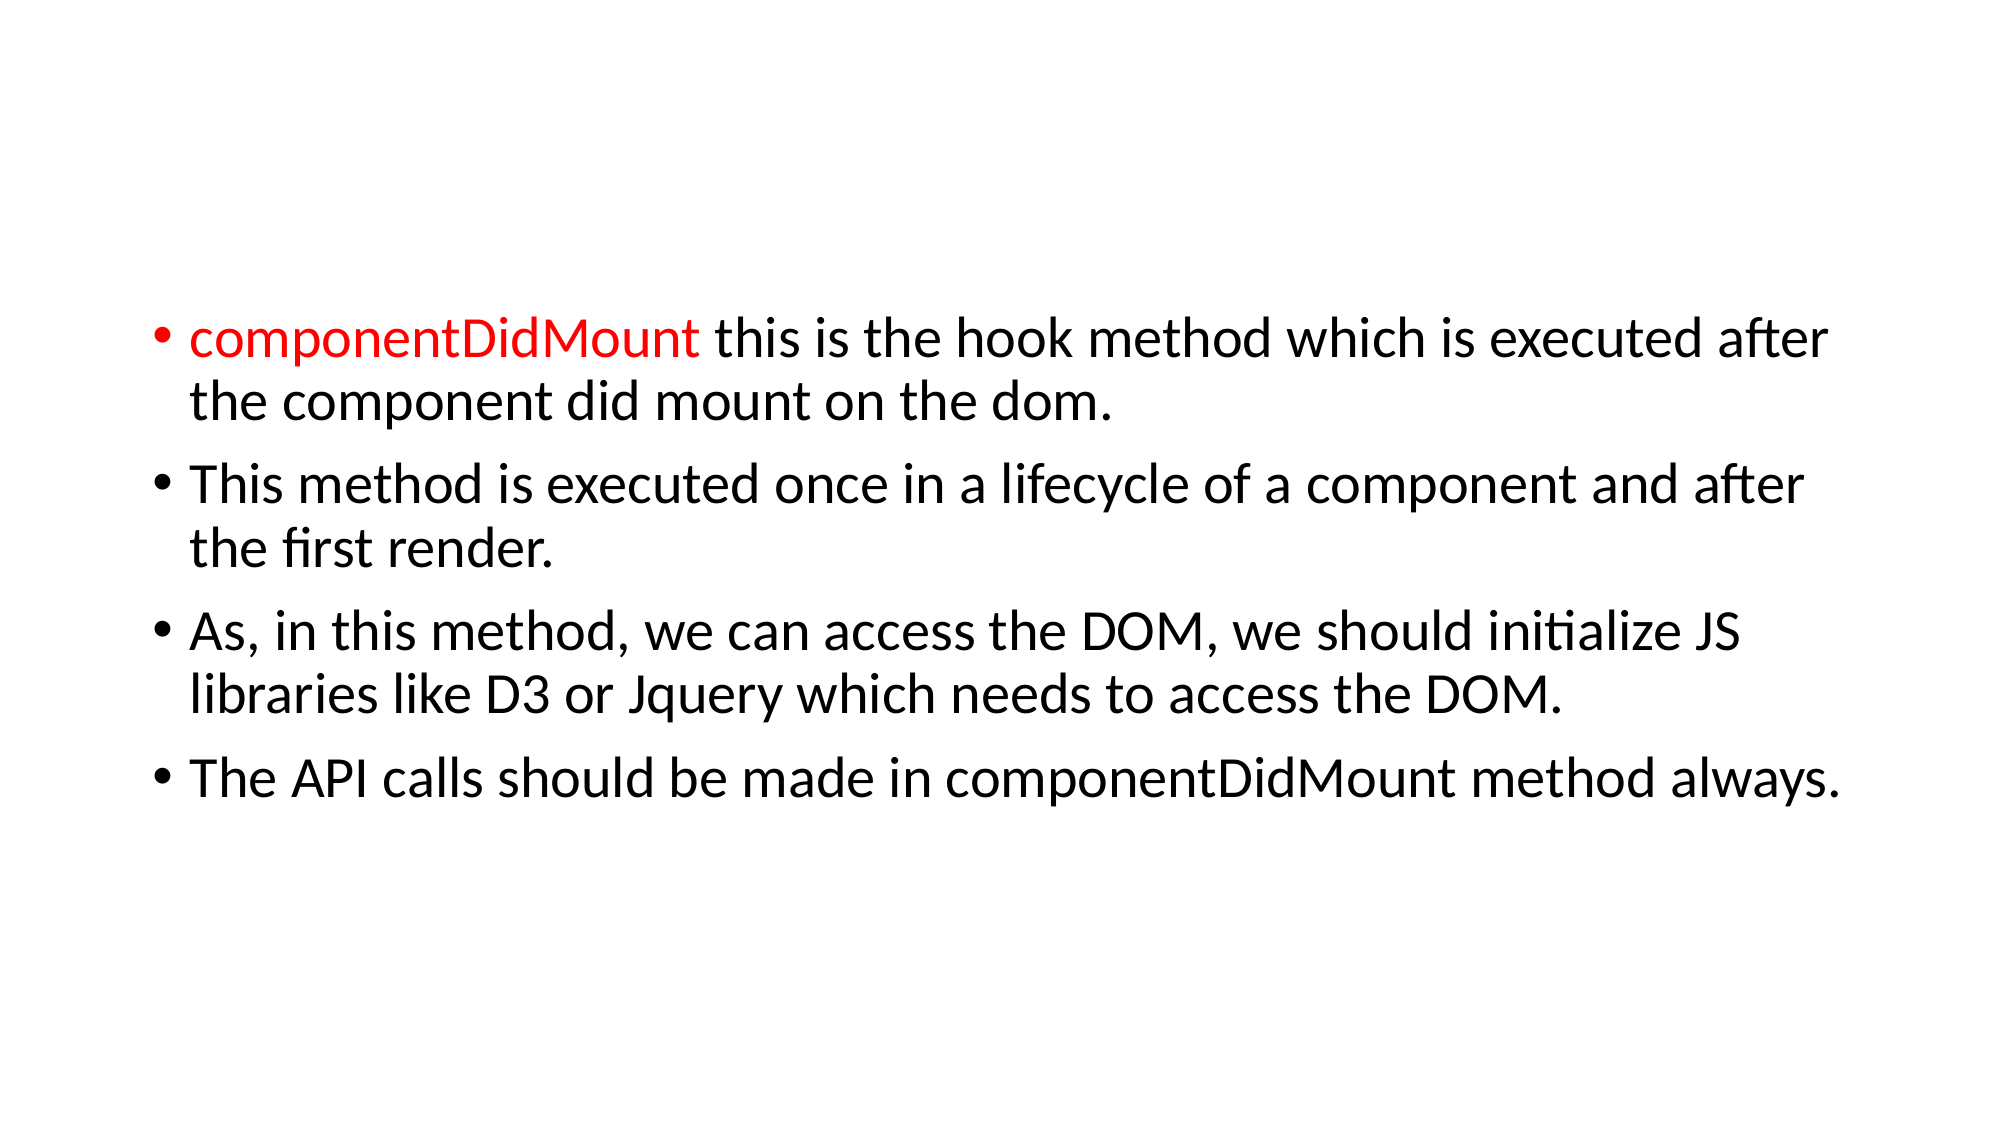

#
componentDidMount this is the hook method which is executed after the component did mount on the dom.
This method is executed once in a lifecycle of a component and after the first render.
As, in this method, we can access the DOM, we should initialize JS libraries like D3 or Jquery which needs to access the DOM.
The API calls should be made in componentDidMount method always.